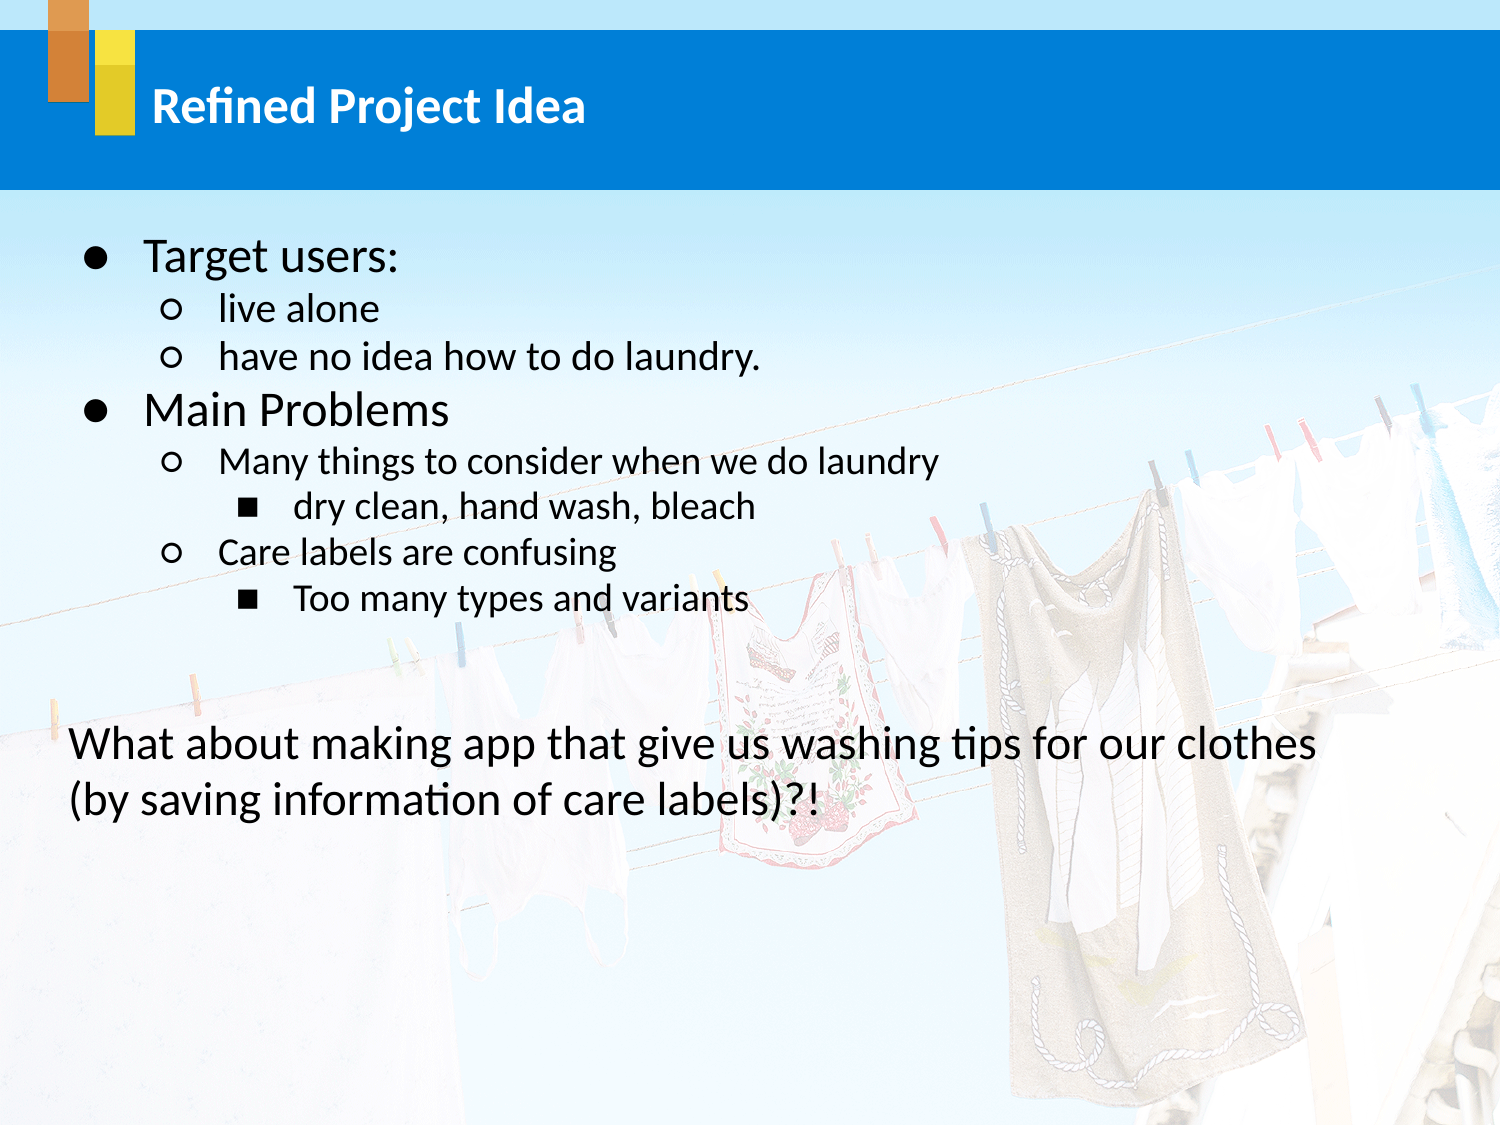

# Refined Project Idea
Target users:
live alone
have no idea how to do laundry.
Main Problems
Many things to consider when we do laundry
dry clean, hand wash, bleach
Care labels are confusing
Too many types and variants

What about making app that give us washing tips for our clothes
(by saving information of care labels)?!